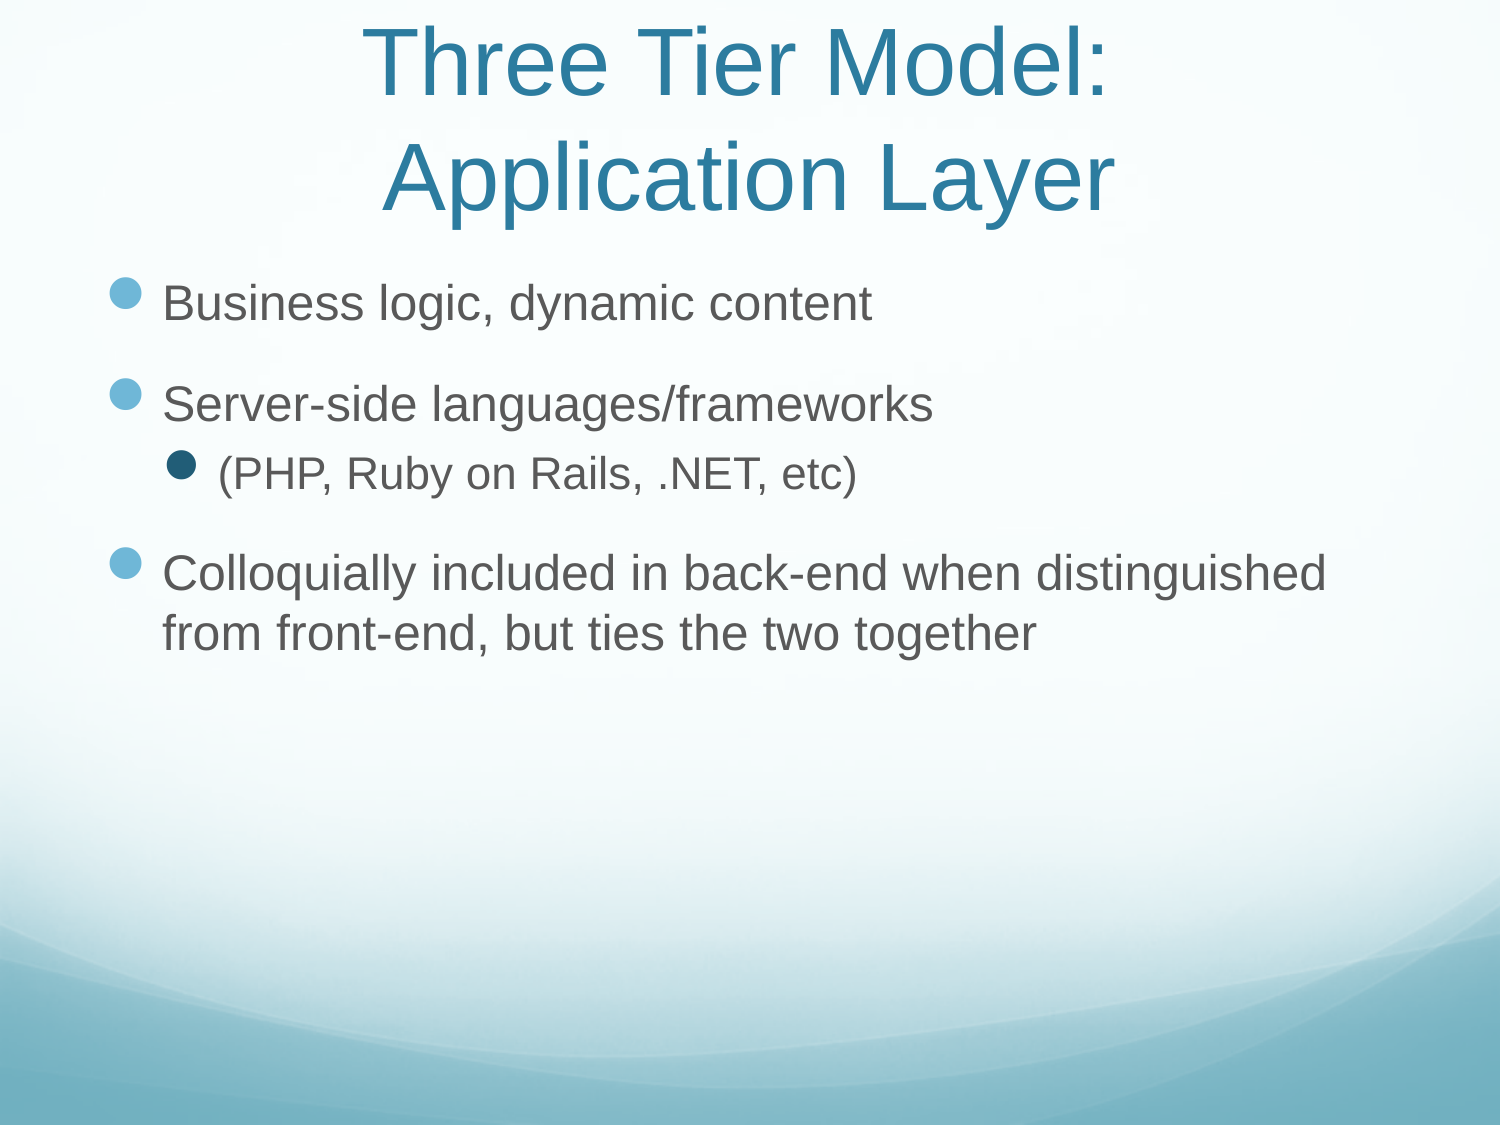

# Three Tier Model: Application Layer
Business logic, dynamic content
Server-side languages/frameworks
(PHP, Ruby on Rails, .NET, etc)
Colloquially included in back-end when distinguished from front-end, but ties the two together